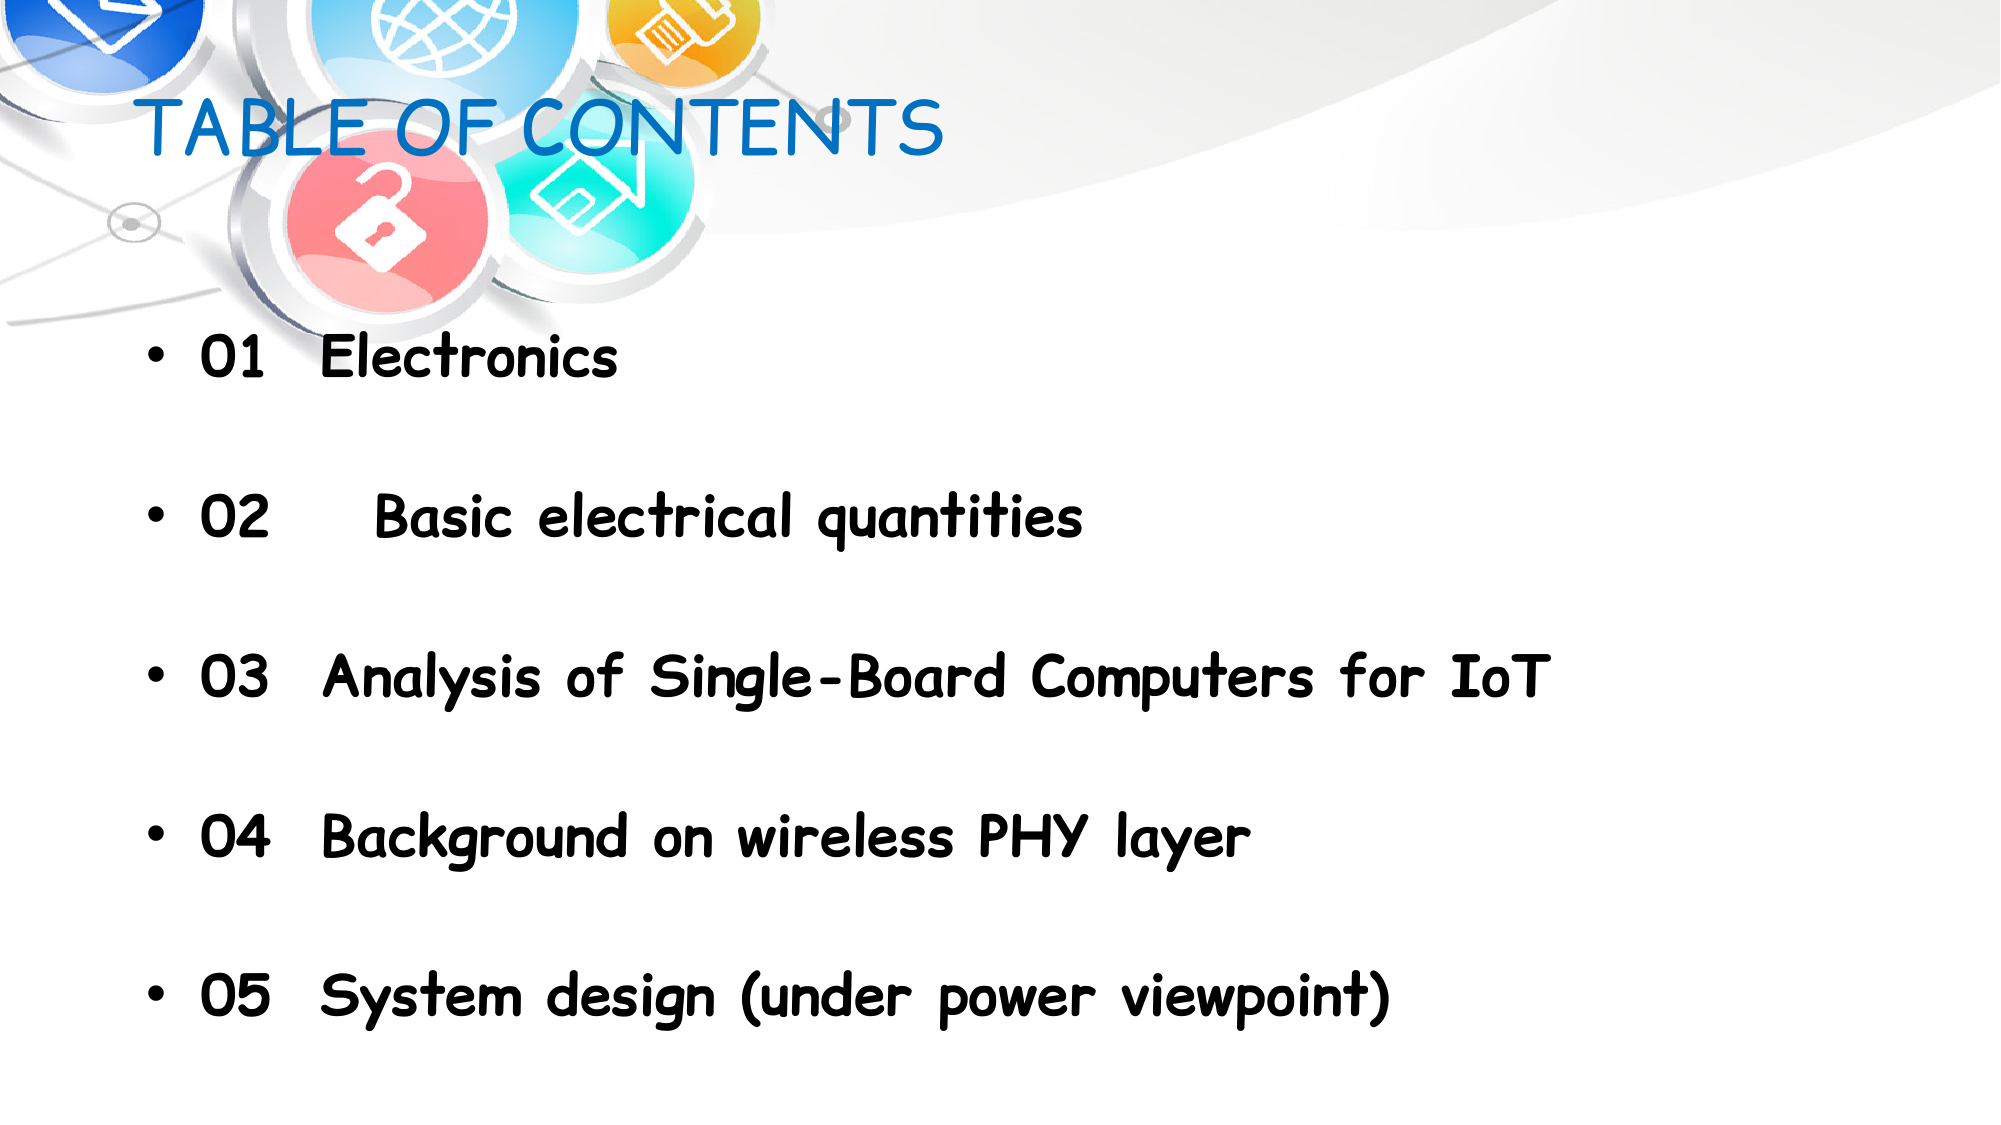

# TABLE OF CONTENTS
01  Electronics

02	 Basic electrical quantities

03  Analysis of Single-Board Computers for IoT

04  Background on wireless PHY layer

05  System design (under power viewpoint)